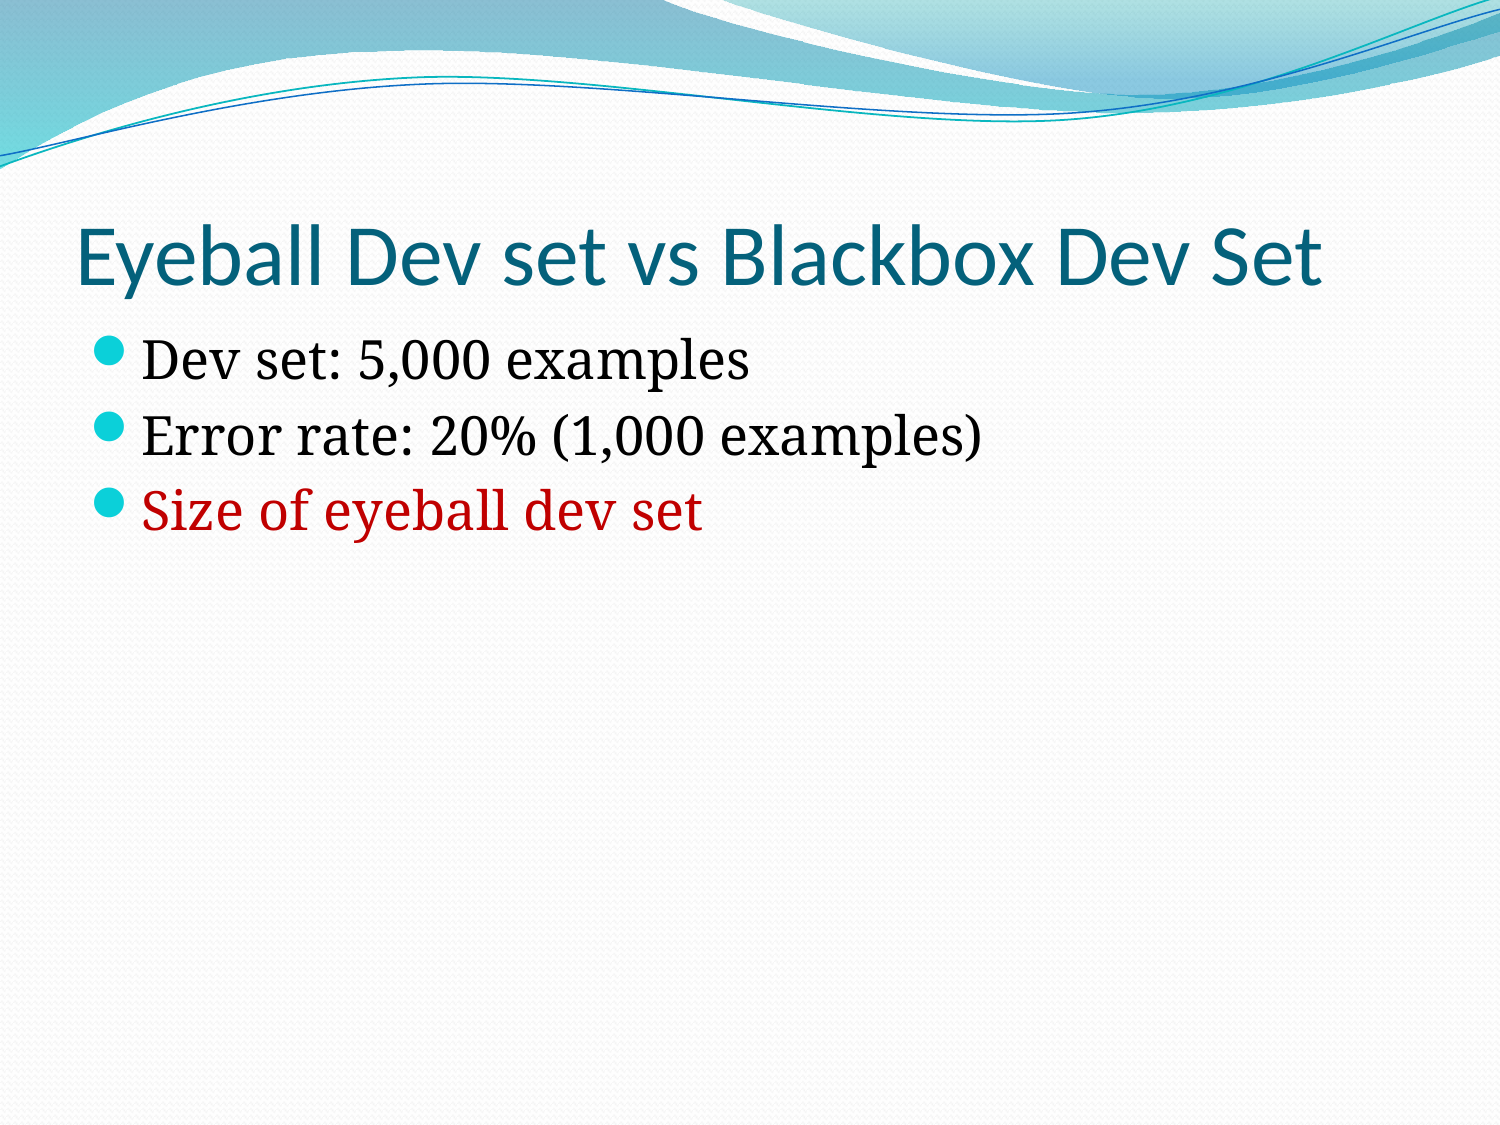

# Eyeball Dev set vs Blackbox Dev Set
Dev set: 5,000 examples
Error rate: 20% (1,000 examples)
Size of eyeball dev set